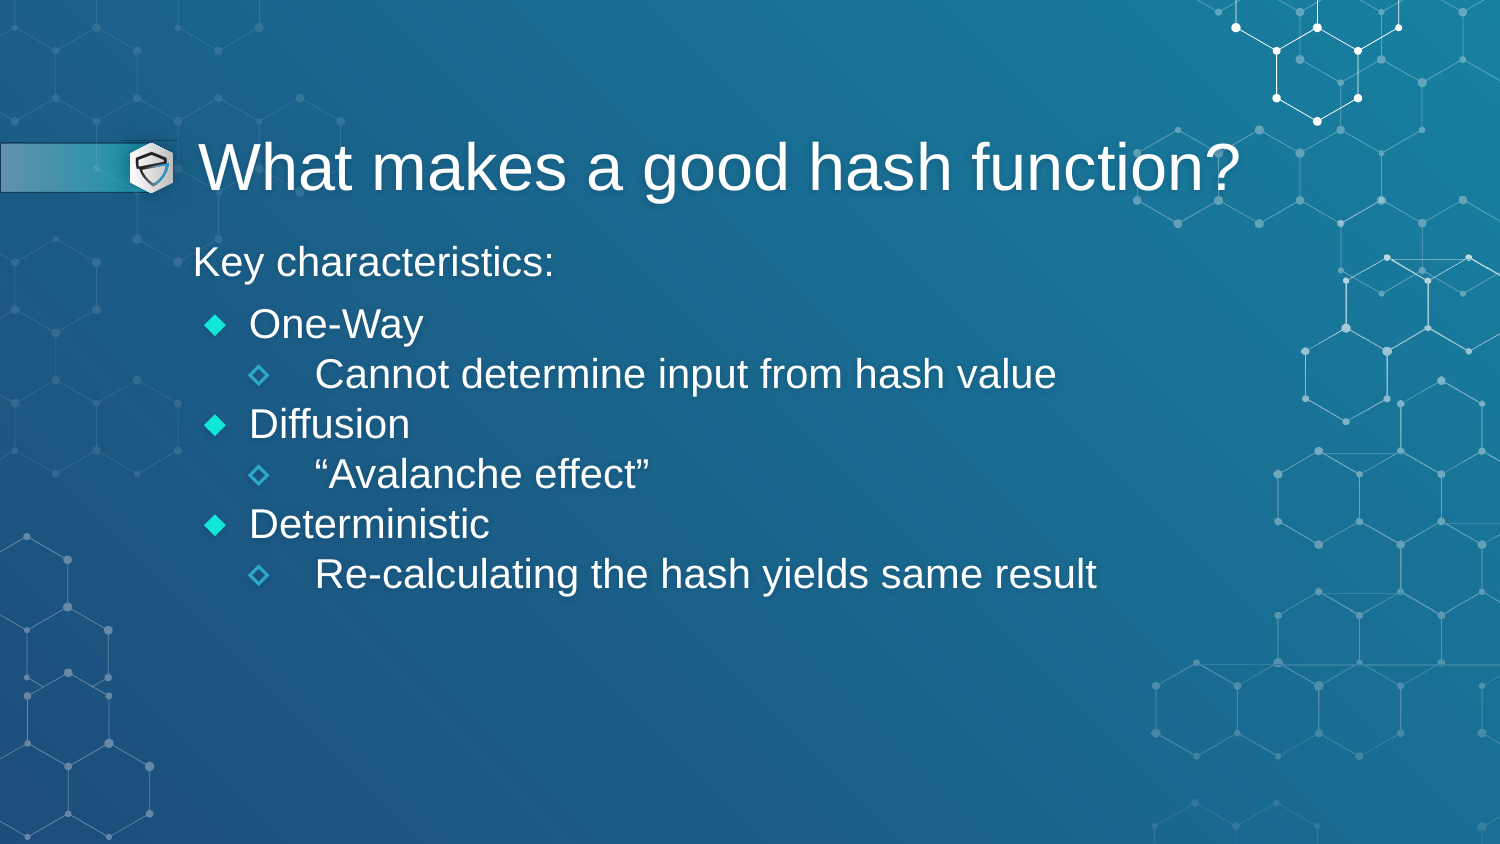

# What makes a good hash function?
Key characteristics:
One-Way
Cannot determine input from hash value
Diffusion
“Avalanche effect”
Deterministic
Re-calculating the hash yields same result